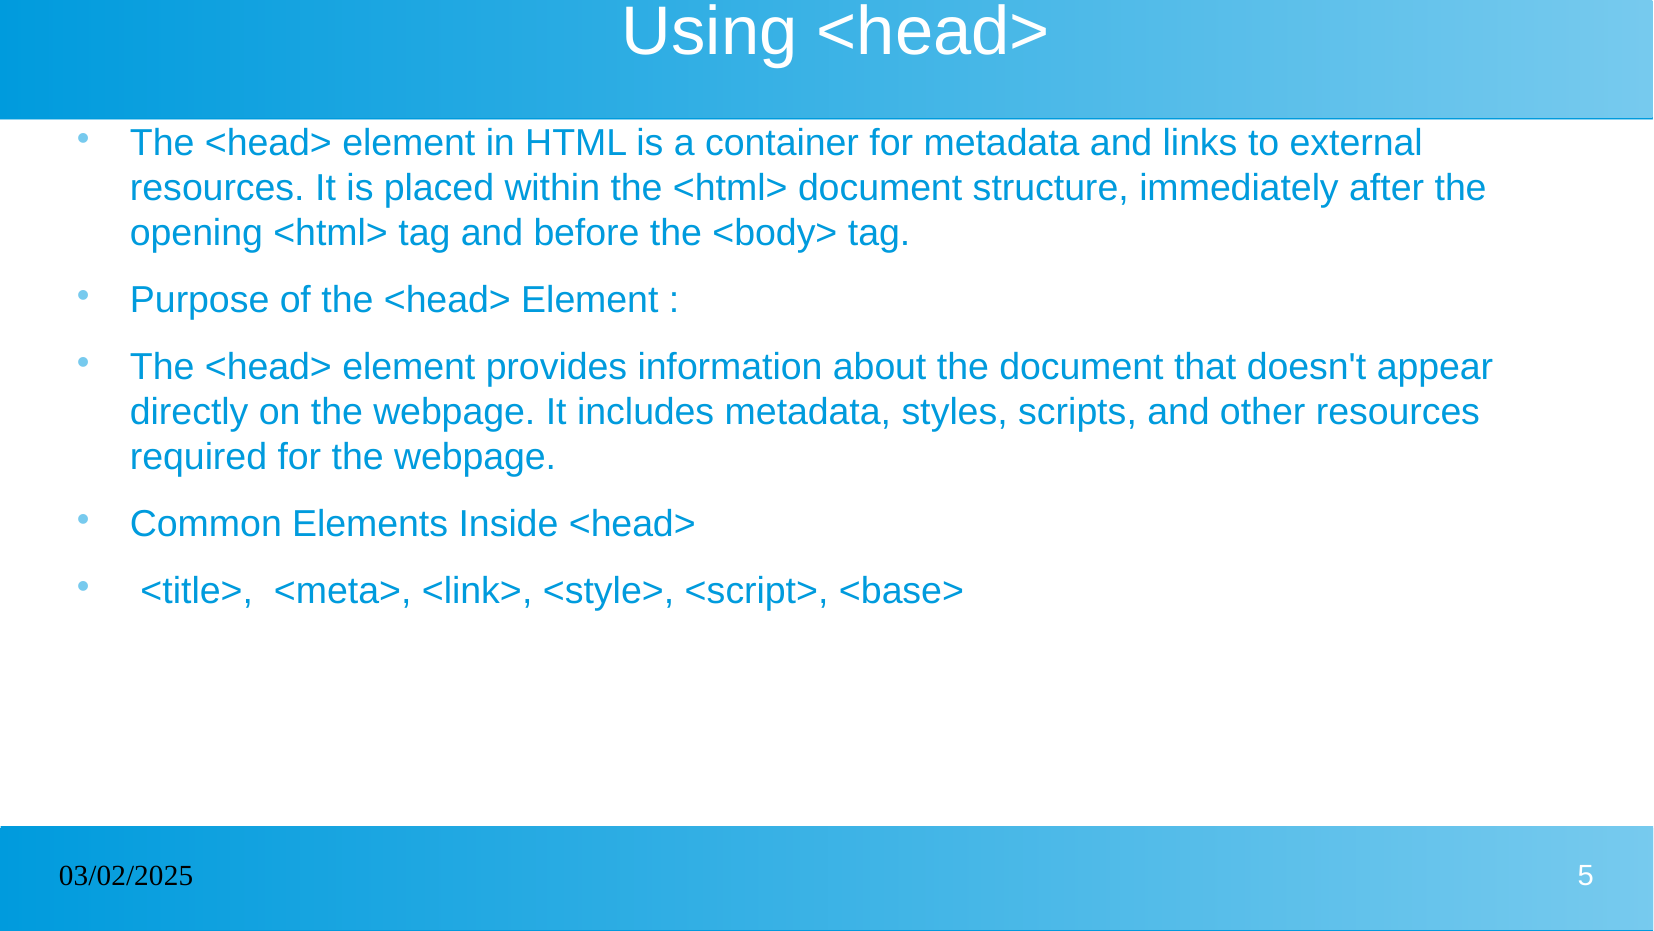

# Using <head>
The <head> element in HTML is a container for metadata and links to external resources. It is placed within the <html> document structure, immediately after the opening <html> tag and before the <body> tag.
Purpose of the <head> Element :
The <head> element provides information about the document that doesn't appear directly on the webpage. It includes metadata, styles, scripts, and other resources required for the webpage.
Common Elements Inside <head>
 <title>,  <meta>, <link>, <style>, <script>, <base>
03/02/2025
5